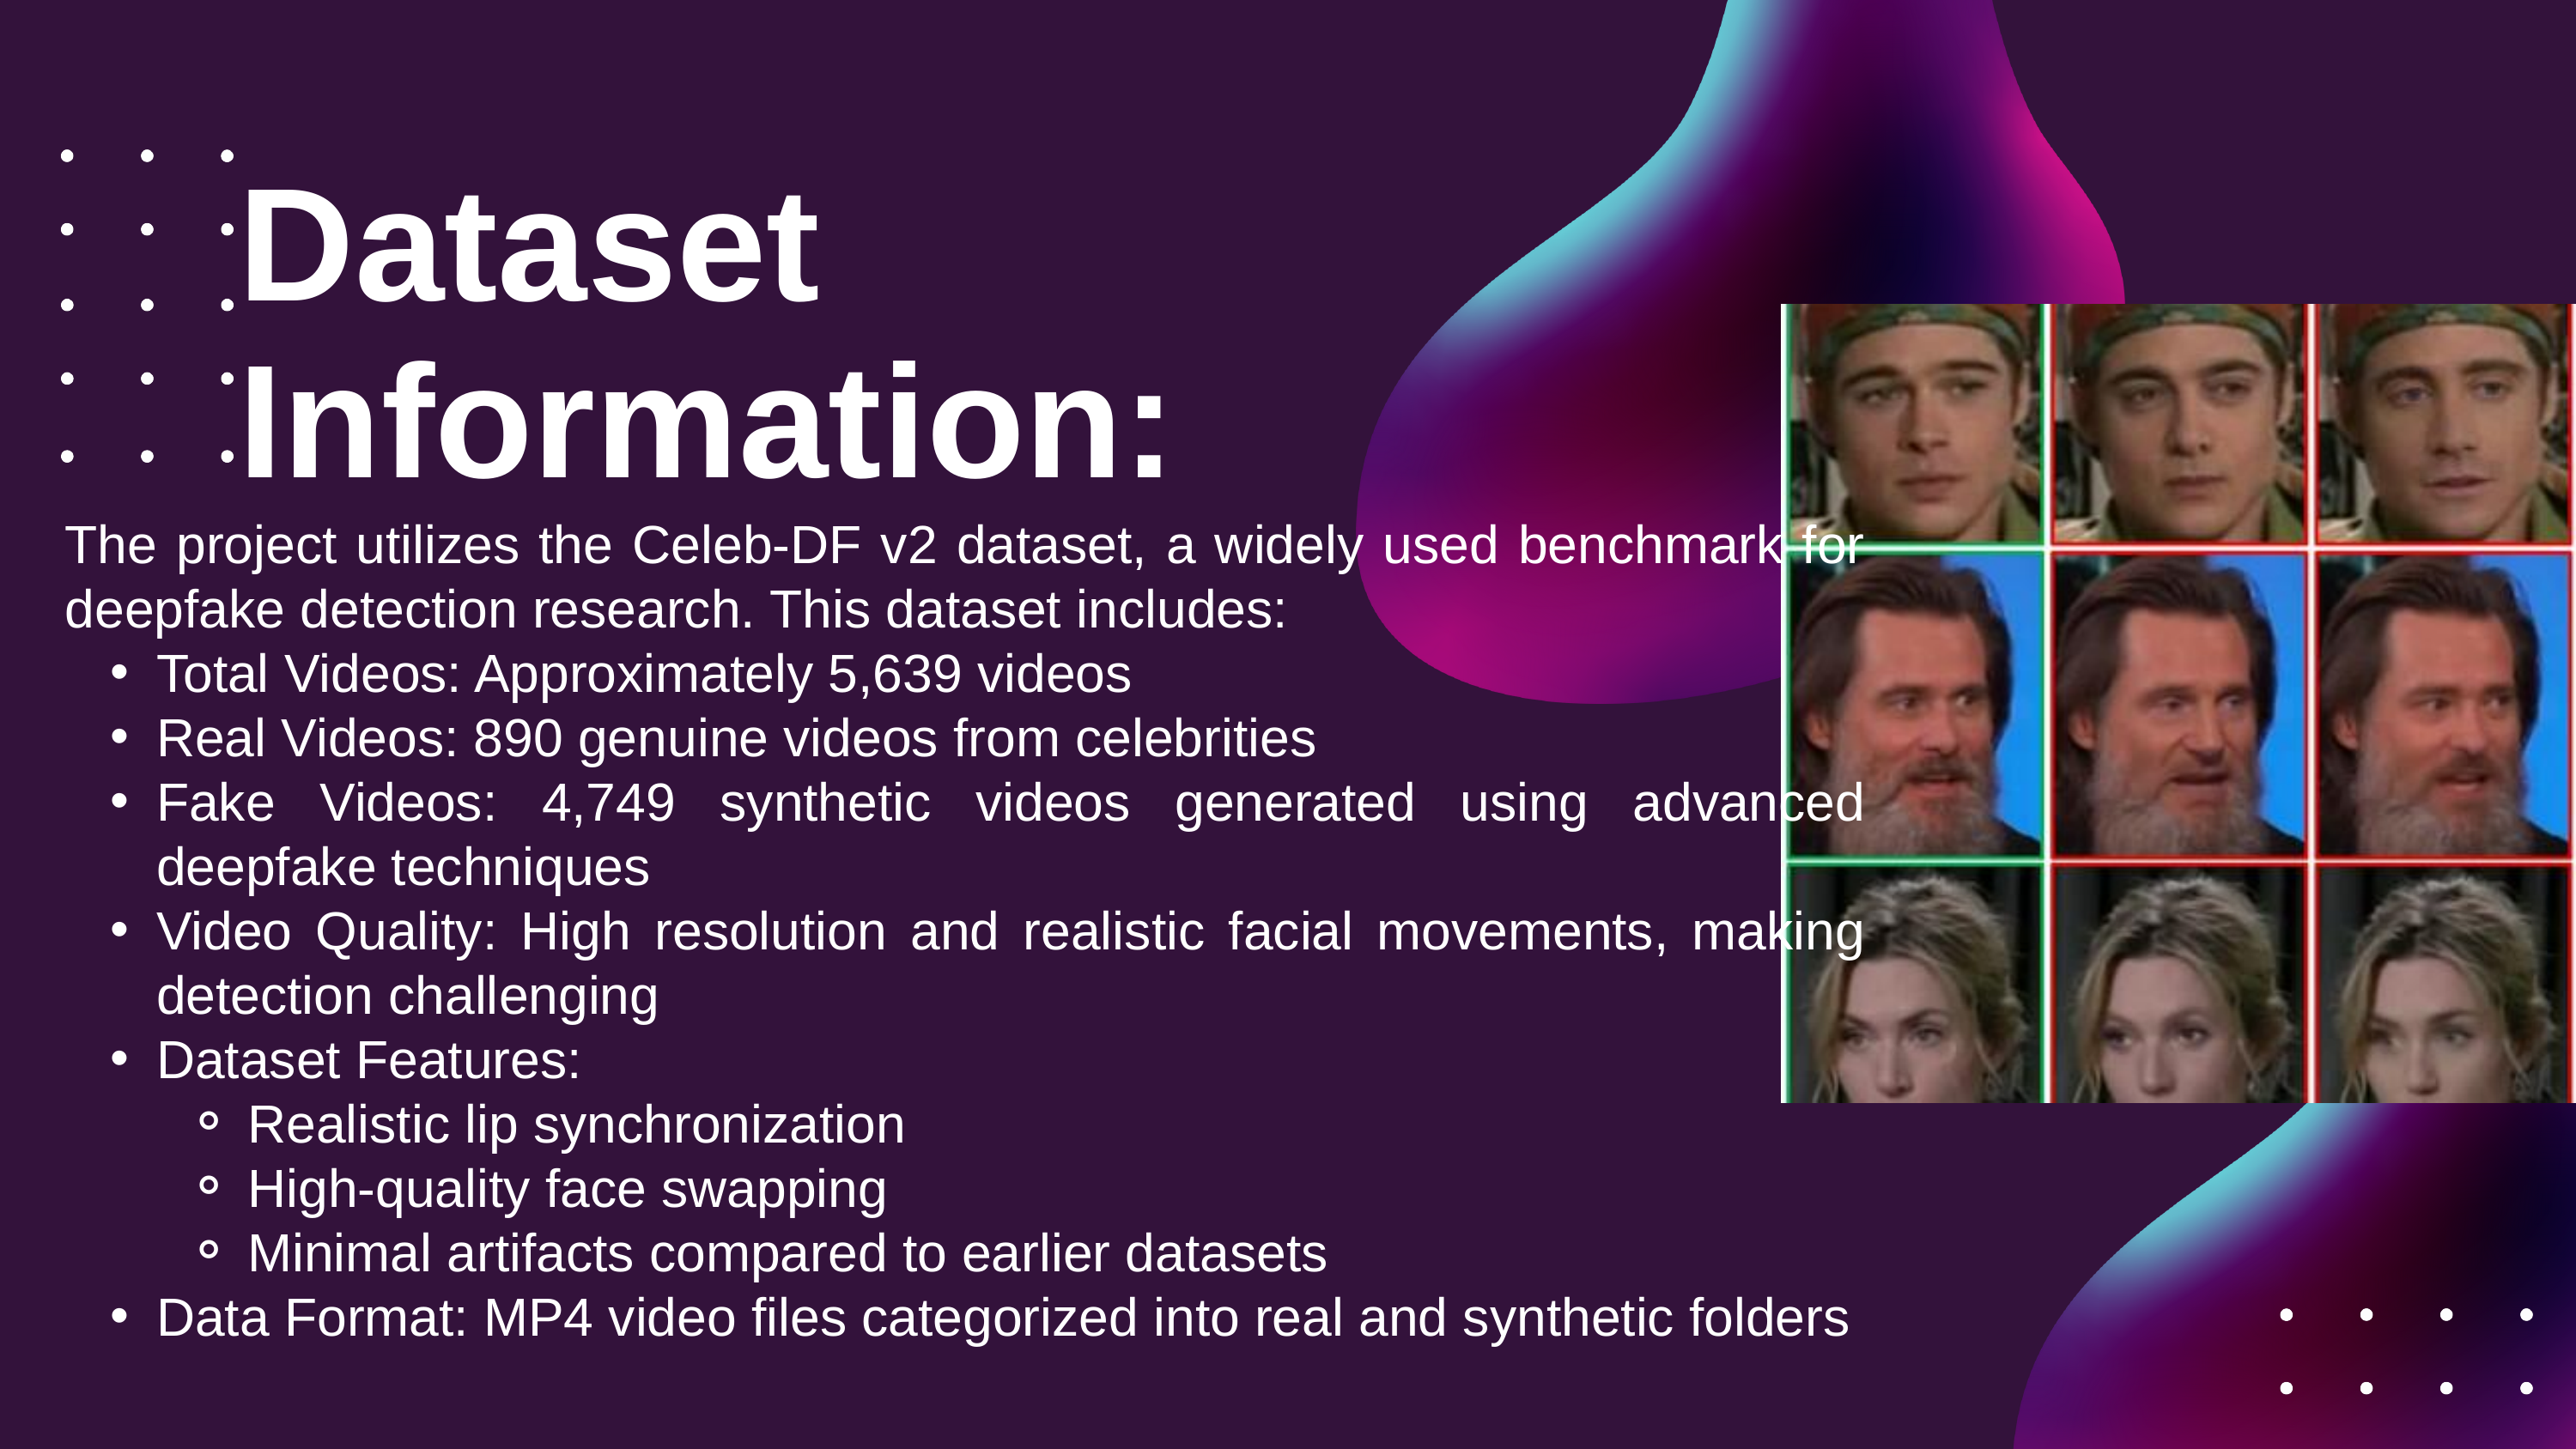

Dataset Information:

The project utilizes the Celeb-DF v2 dataset, a widely used benchmark for deepfake detection research. This dataset includes:
Total Videos: Approximately 5,639 videos
Real Videos: 890 genuine videos from celebrities
Fake Videos: 4,749 synthetic videos generated using advanced deepfake techniques
Video Quality: High resolution and realistic facial movements, making detection challenging
Dataset Features:
Realistic lip synchronization
High-quality face swapping
Minimal artifacts compared to earlier datasets
Data Format: MP4 video files categorized into real and synthetic folders